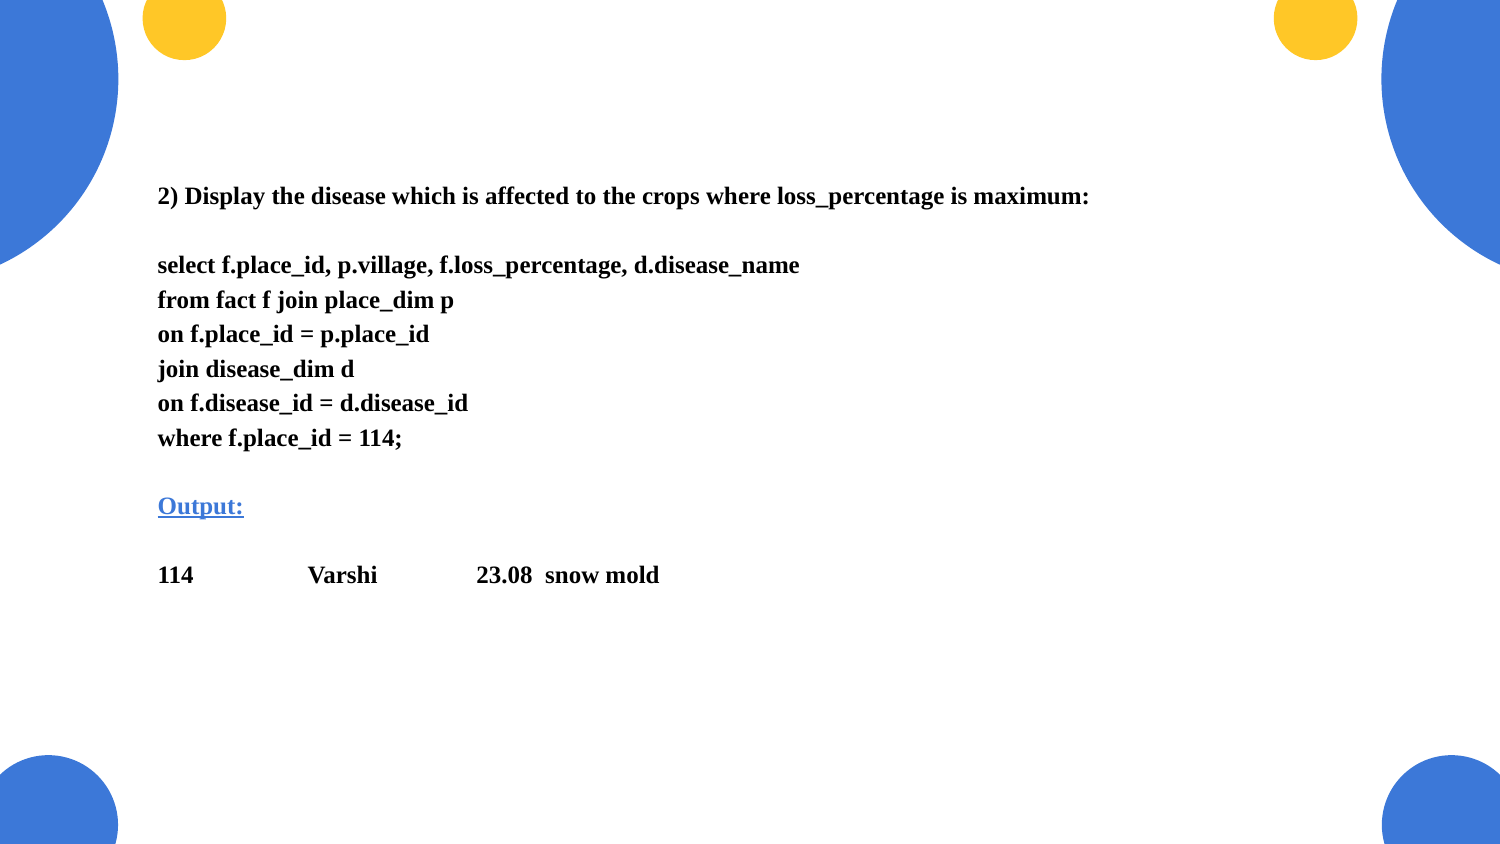

2) Display the disease which is affected to the crops where loss_percentage is maximum:

select f.place_id, p.village, f.loss_percentage, d.disease_name
from fact f join place_dim p
on f.place_id = p.place_id
join disease_dim d
on f.disease_id = d.disease_id
where f.place_id = 114;

Output:

114	Varshi	   23.08  snow mold